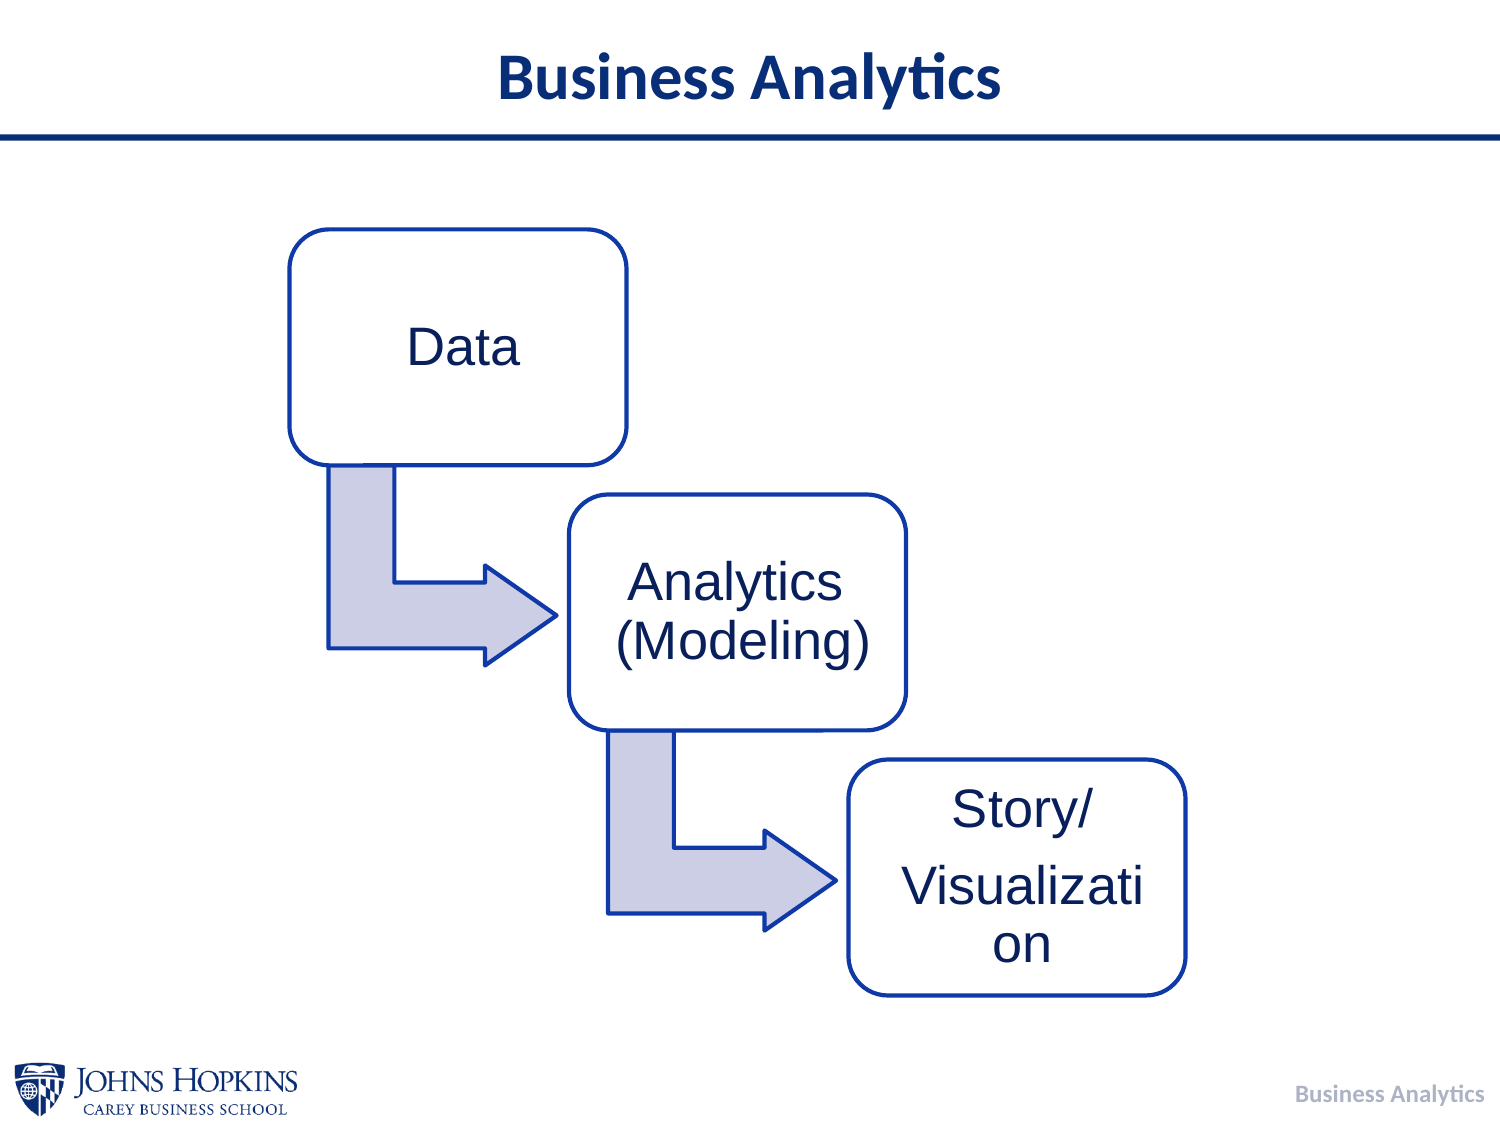

# Business Analytics
Data
Analytics
(Modeling)
Story/
Visualization